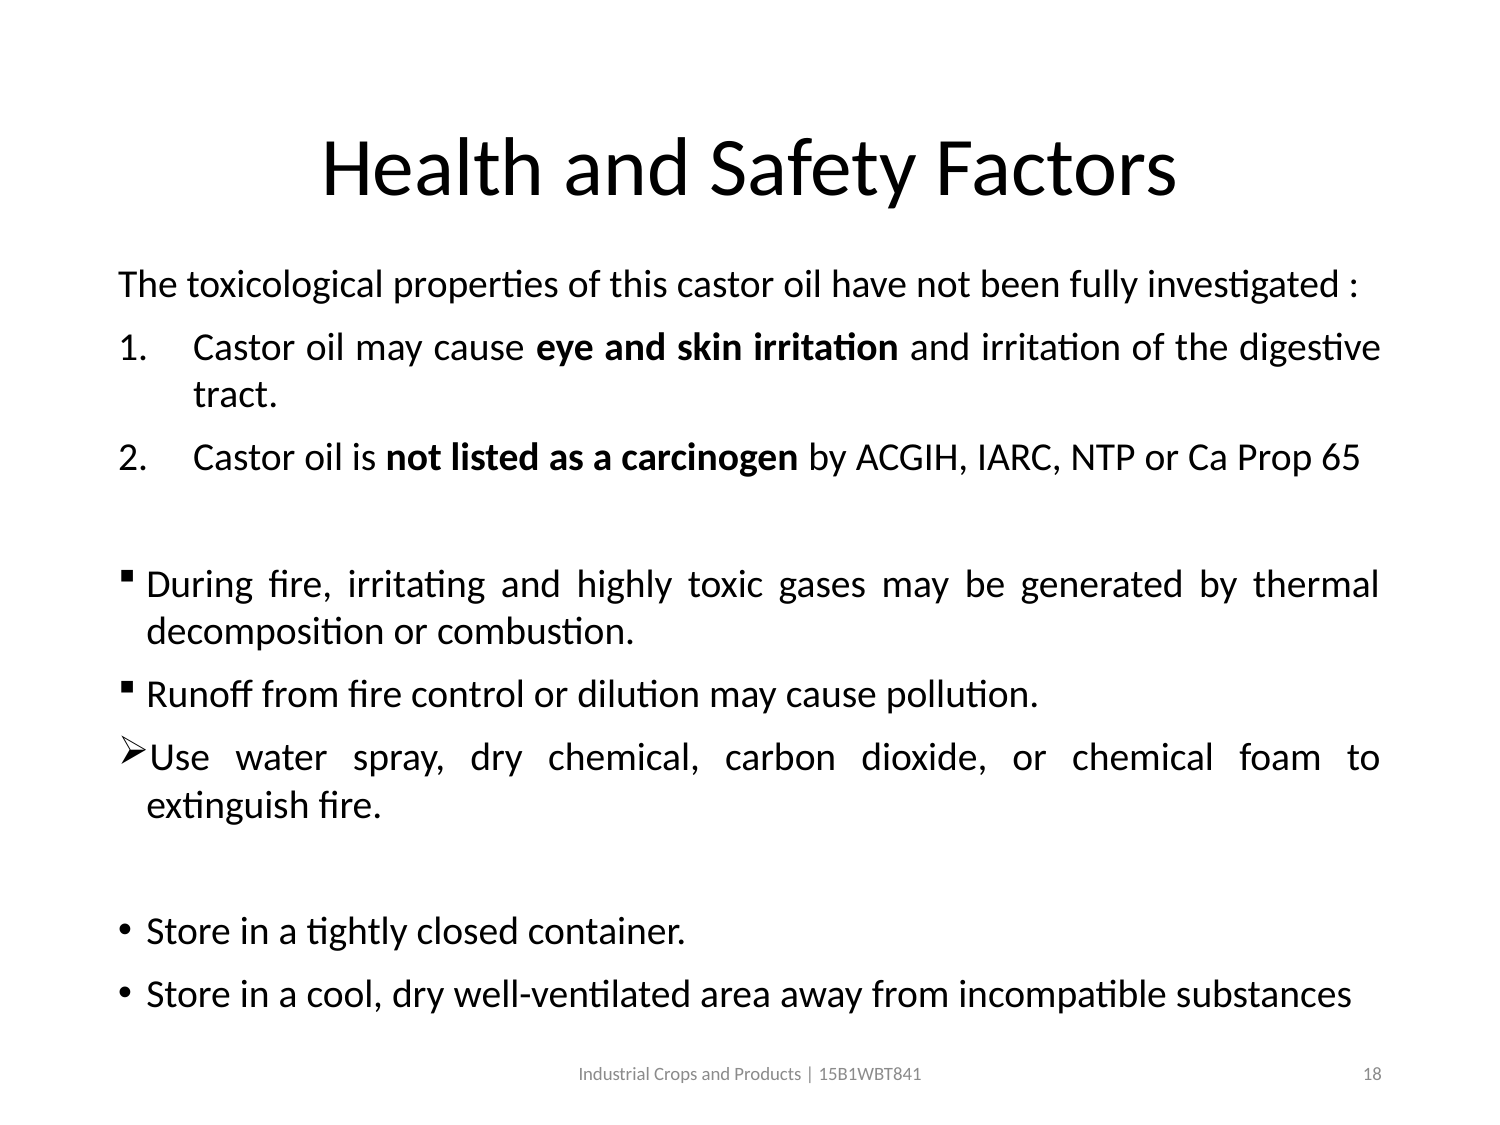

# Health and Safety Factors
The toxicological properties of this castor oil have not been fully investigated :
Castor oil may cause eye and skin irritation and irritation of the digestive tract.
Castor oil is not listed as a carcinogen by ACGIH, IARC, NTP or Ca Prop 65

During ﬁre, irritating and highly toxic gases may be generated by thermal decomposition or combustion.
Runoff from ﬁre control or dilution may cause pollution.
Use water spray, dry chemical, carbon dioxide, or chemical foam to extinguish ﬁre.

Store in a tightly closed container.
Store in a cool, dry well-ventilated area away from incompatible substances
Industrial Crops and Products | 15B1WBT841
18